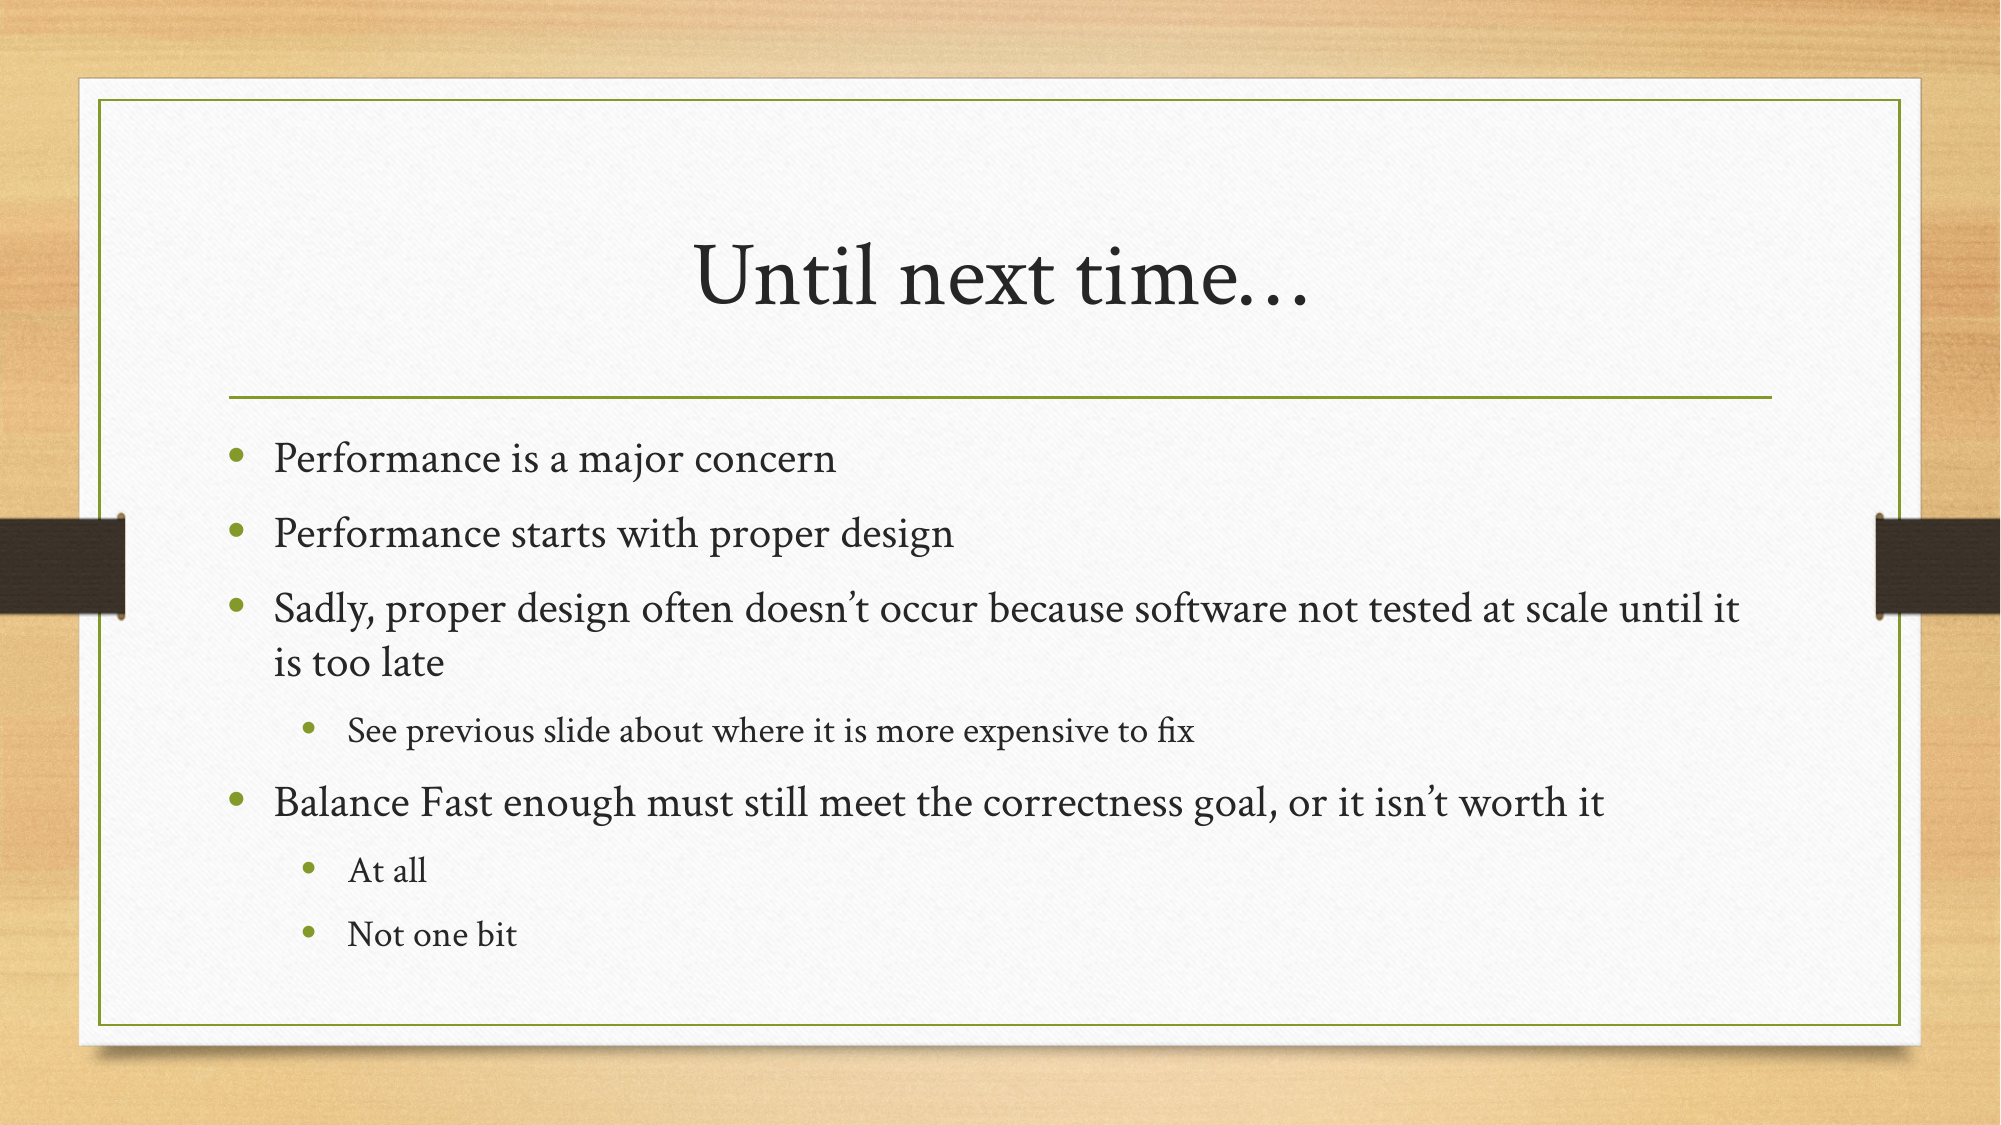

# Until next time…
Performance is a major concern
Performance starts with proper design
Sadly, proper design often doesn’t occur because software not tested at scale until it is too late
See previous slide about where it is more expensive to fix
Balance Fast enough must still meet the correctness goal, or it isn’t worth it
At all
Not one bit